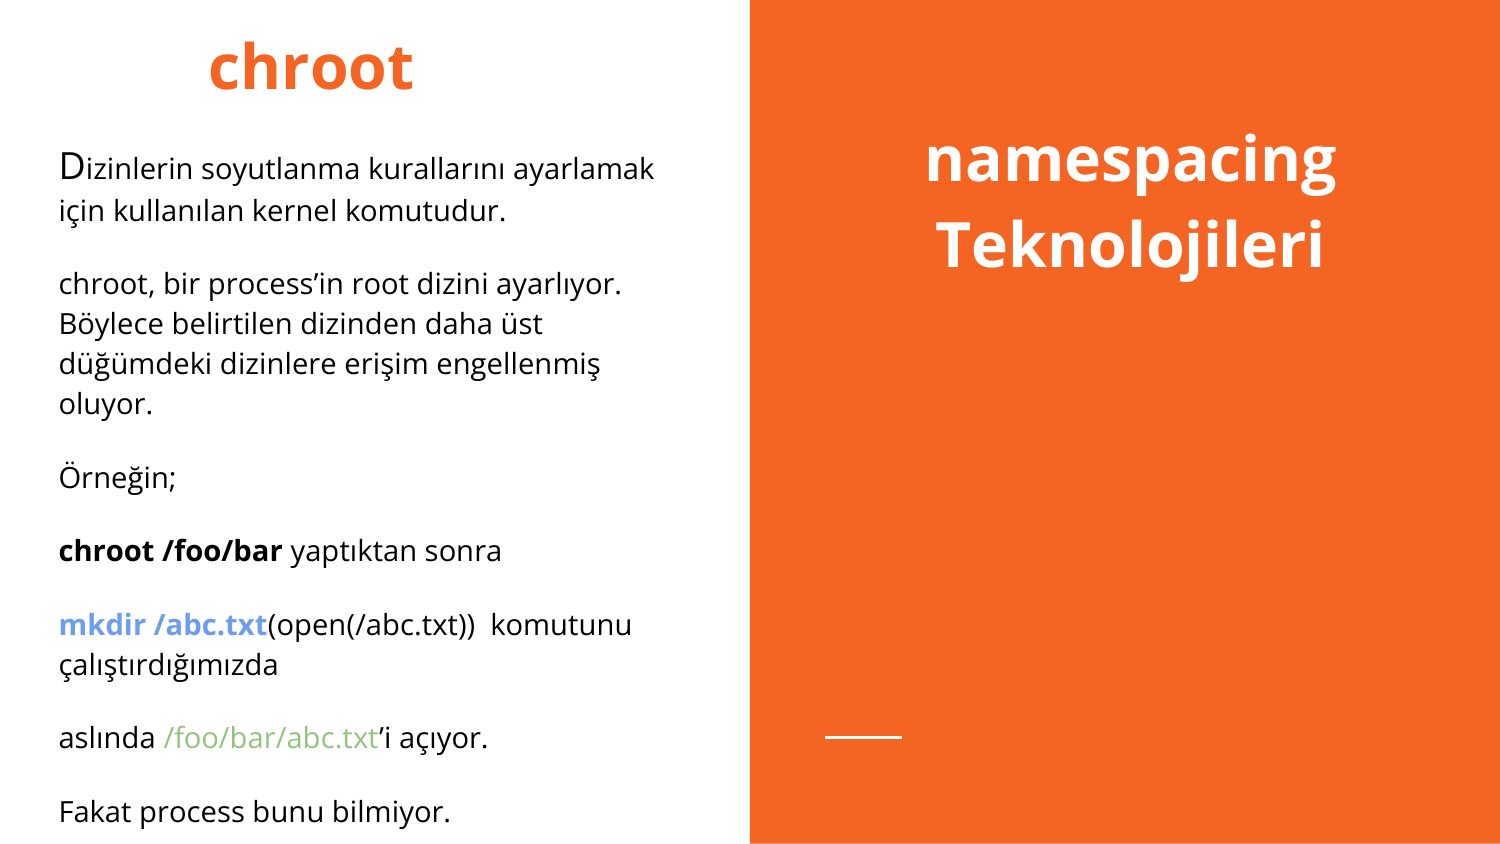

chroot
Dizinlerin soyutlanma kurallarını ayarlamak için kullanılan kernel komutudur.
chroot, bir process’in root dizini ayarlıyor. Böylece belirtilen dizinden daha üst düğümdeki dizinlere erişim engellenmiş oluyor.
Örneğin;
chroot /foo/bar yaptıktan sonra
mkdir /abc.txt(open(/abc.txt))  komutunu çalıştırdığımızda
aslında /foo/bar/abc.txt’i açıyor.
Fakat process bunu bilmiyor.
namespacing Teknolojileri